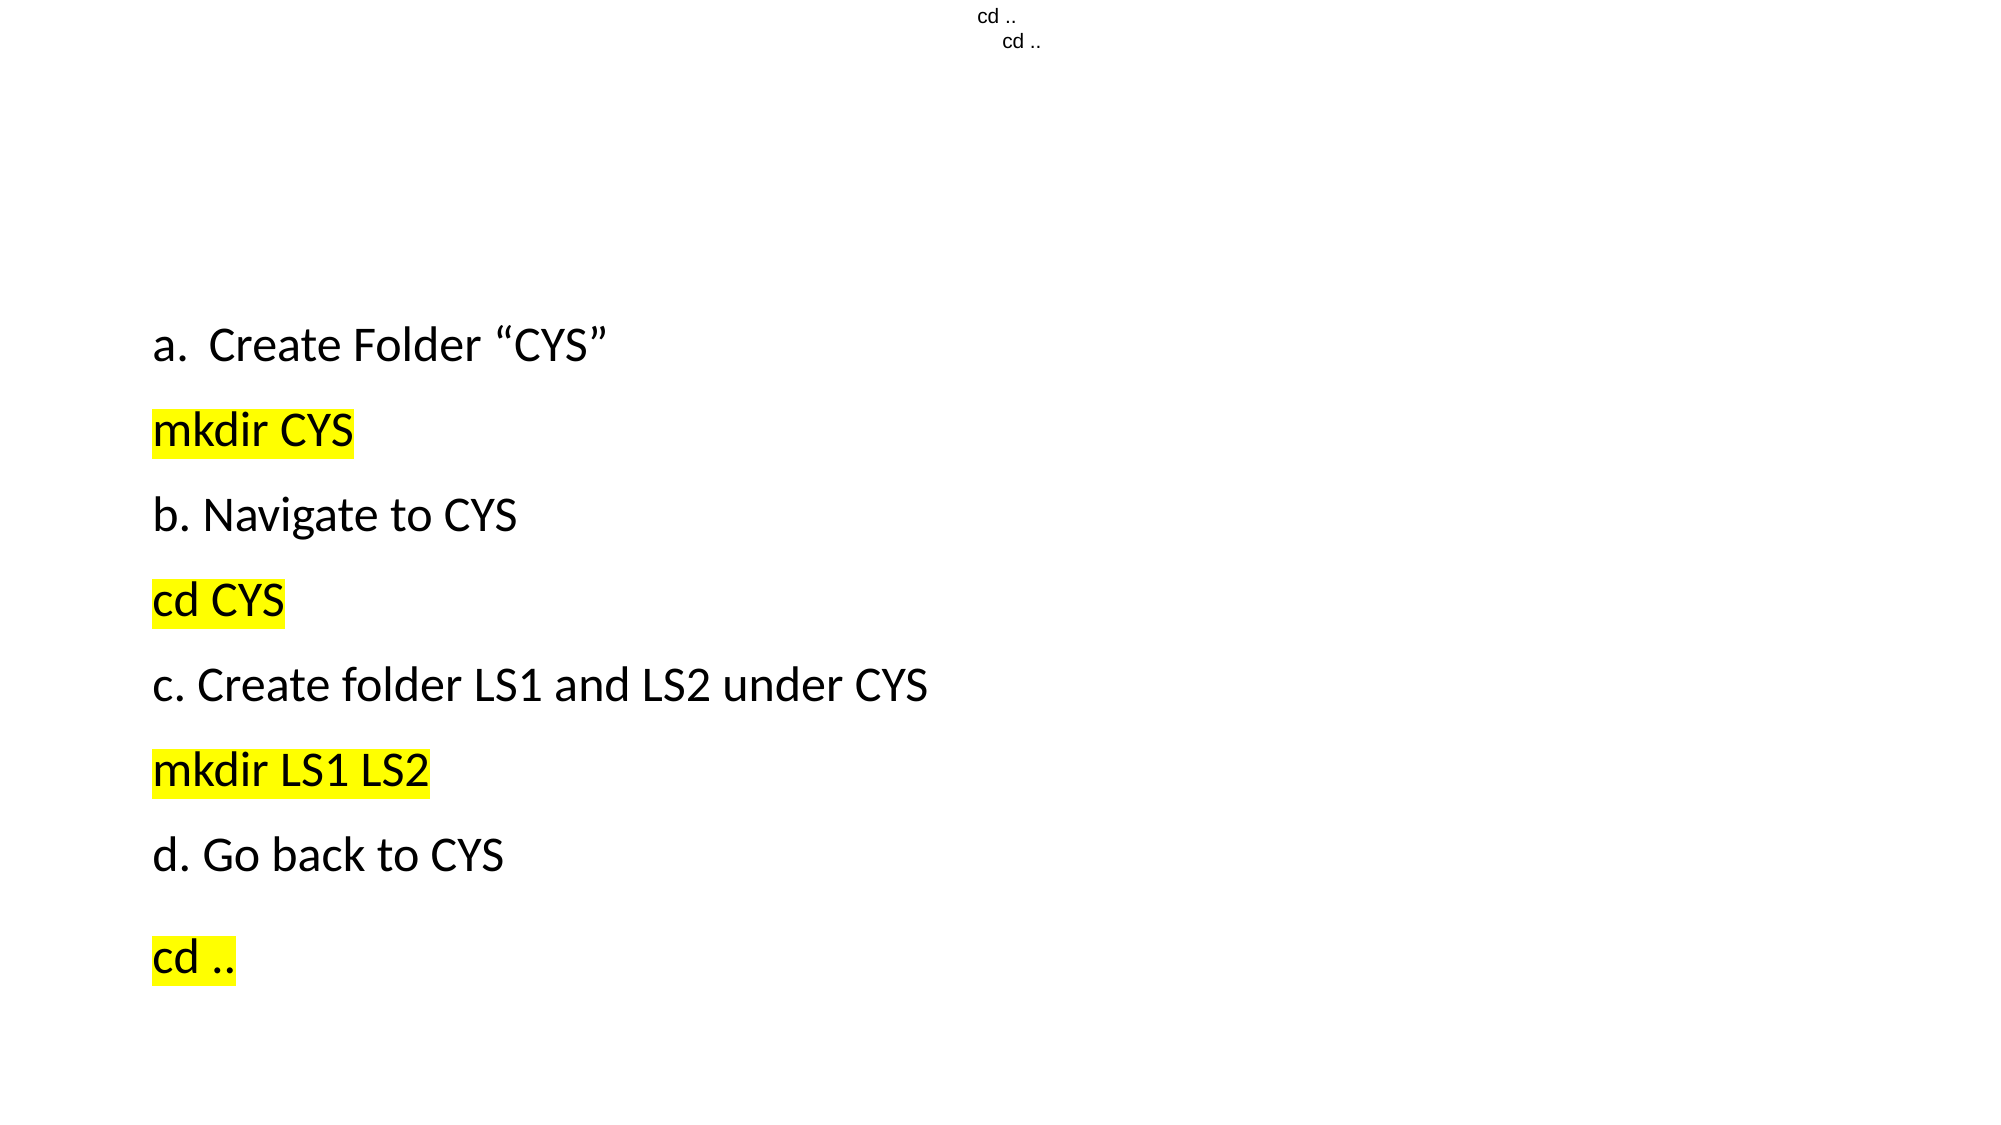

cd ..

cd ..

Create Folder “CYS”
mkdir CYS
b. Navigate to CYS
cd CYS
c. Create folder LS1 and LS2 under CYS
mkdir LS1 LS2
d. Go back to CYS
cd ..